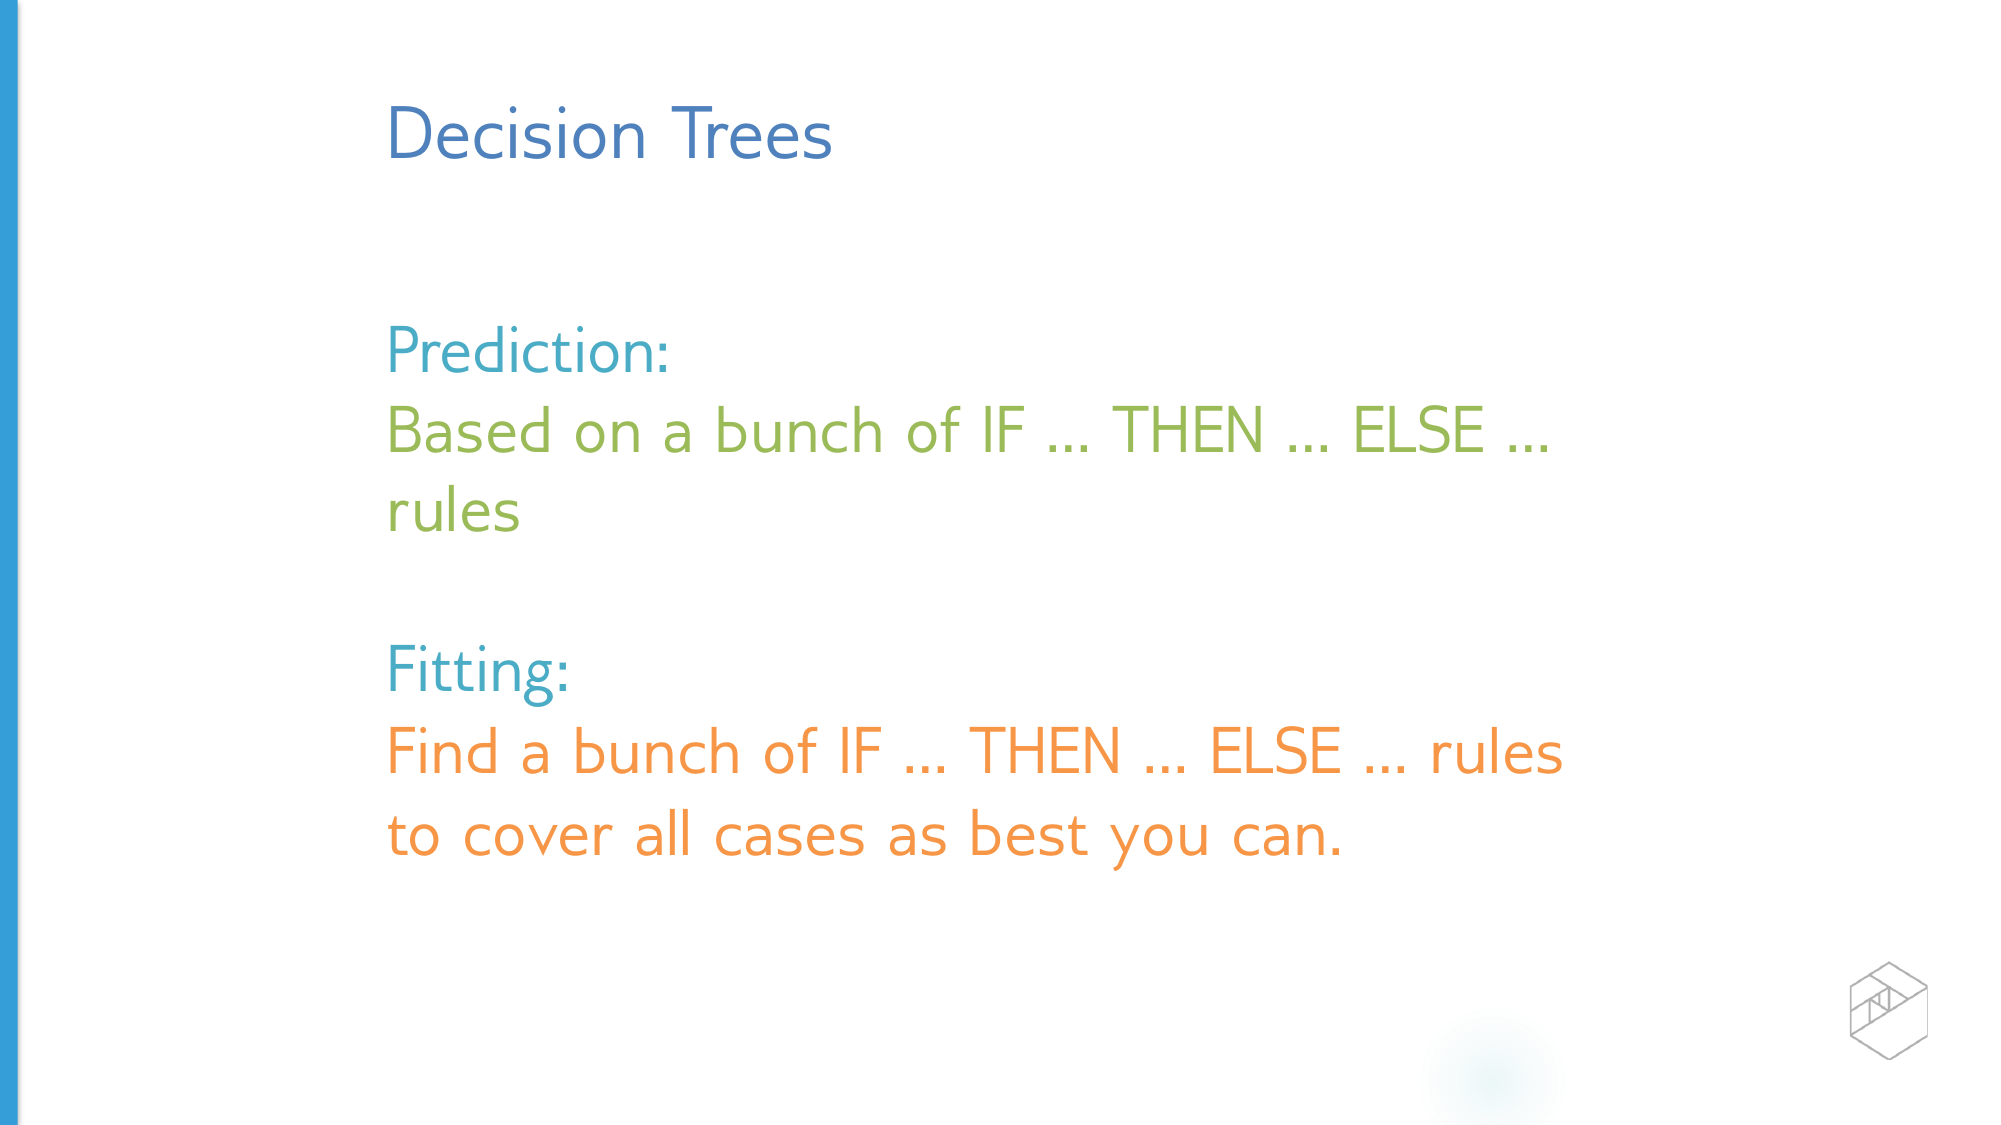

Decision Trees
Prediction:
Based on a bunch of IF … THEN … ELSE …	rules

Fitting:
Find a bunch of IF … THEN … ELSE … rules to cover all cases as best you can.